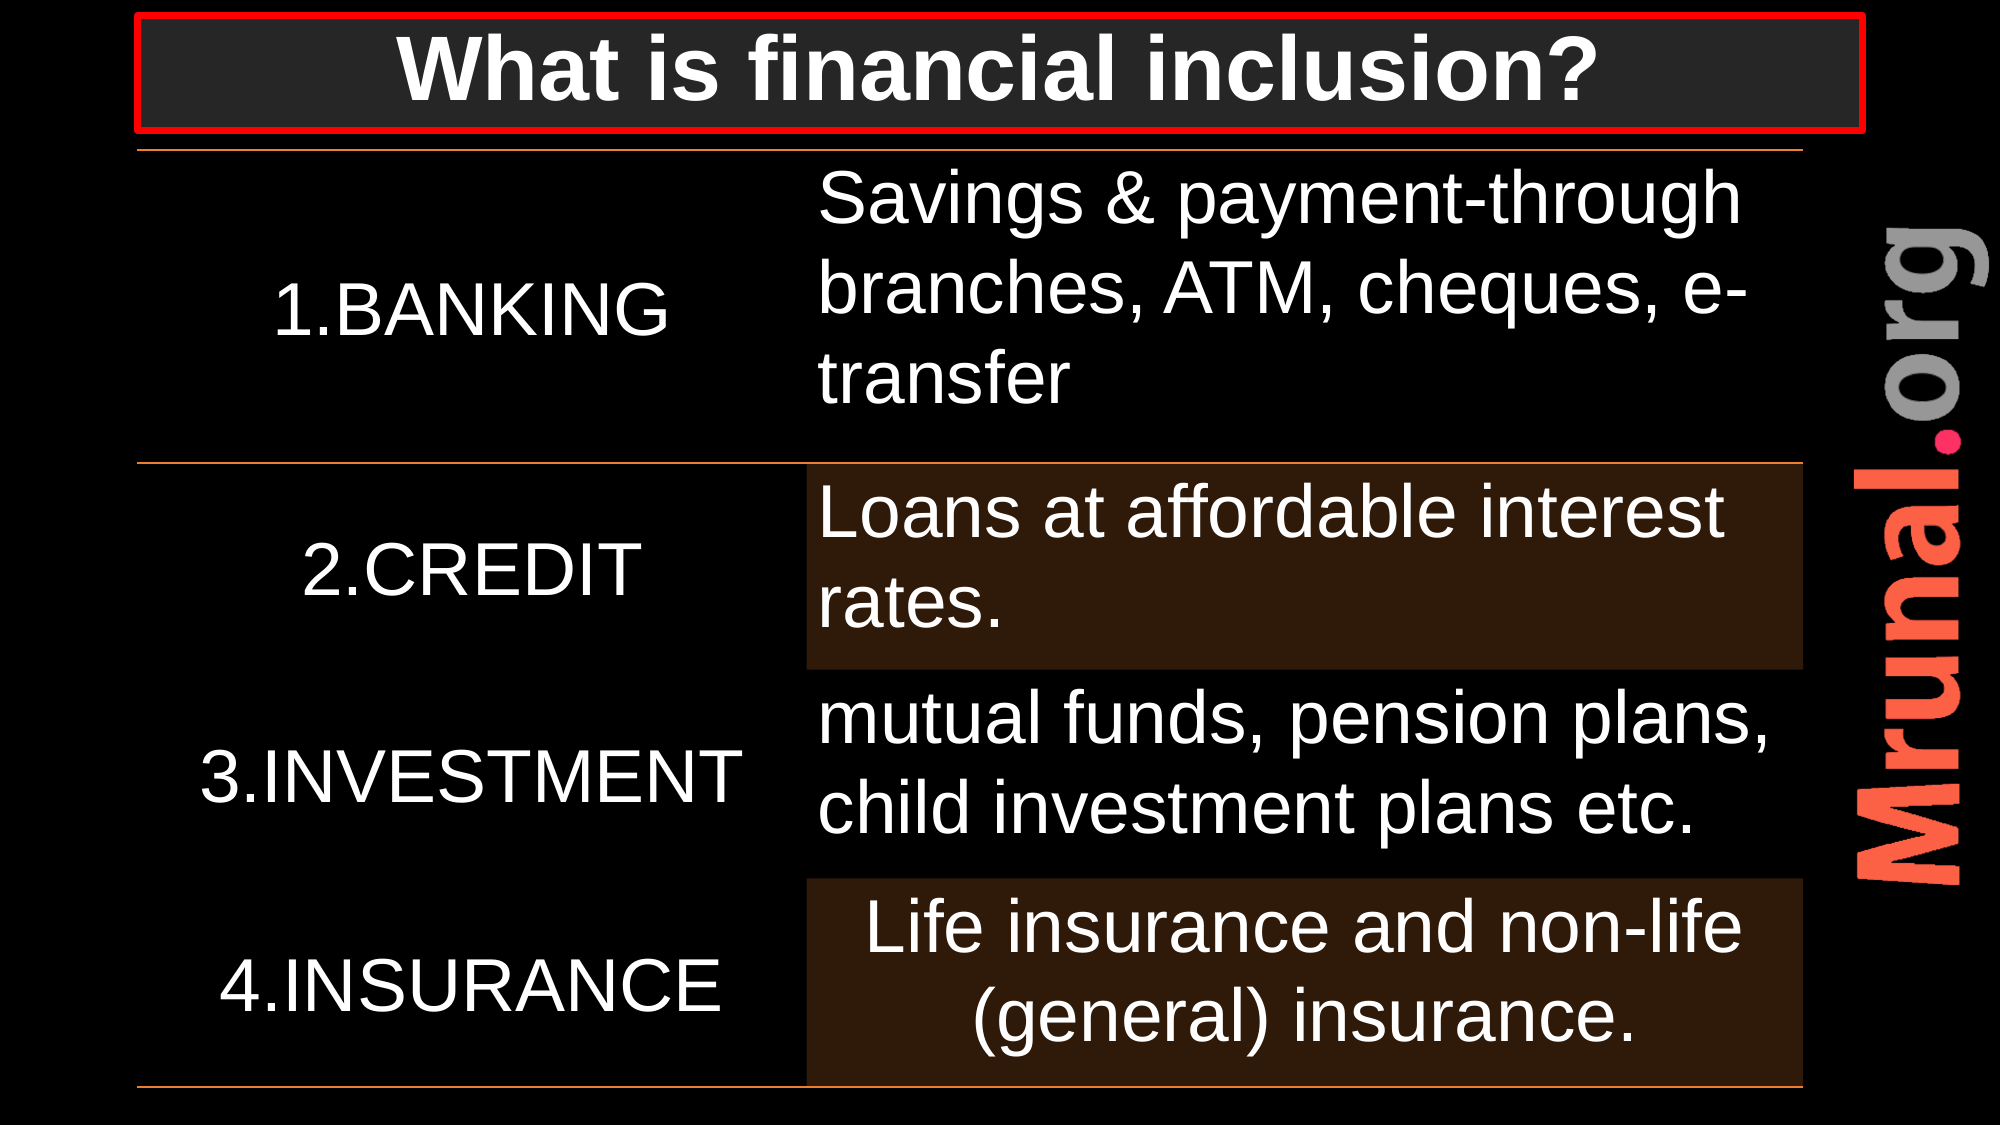

# What is financial inclusion?
| 1.BANKING | Savings & payment-through branches, ATM, cheques, e-transfer |
| --- | --- |
| 2.CREDIT | Loans at affordable interest rates. |
| 3.INVESTMENT | mutual funds, pension plans, child investment plans etc. |
| 4.INSURANCE | Life insurance and non-life (general) insurance. |